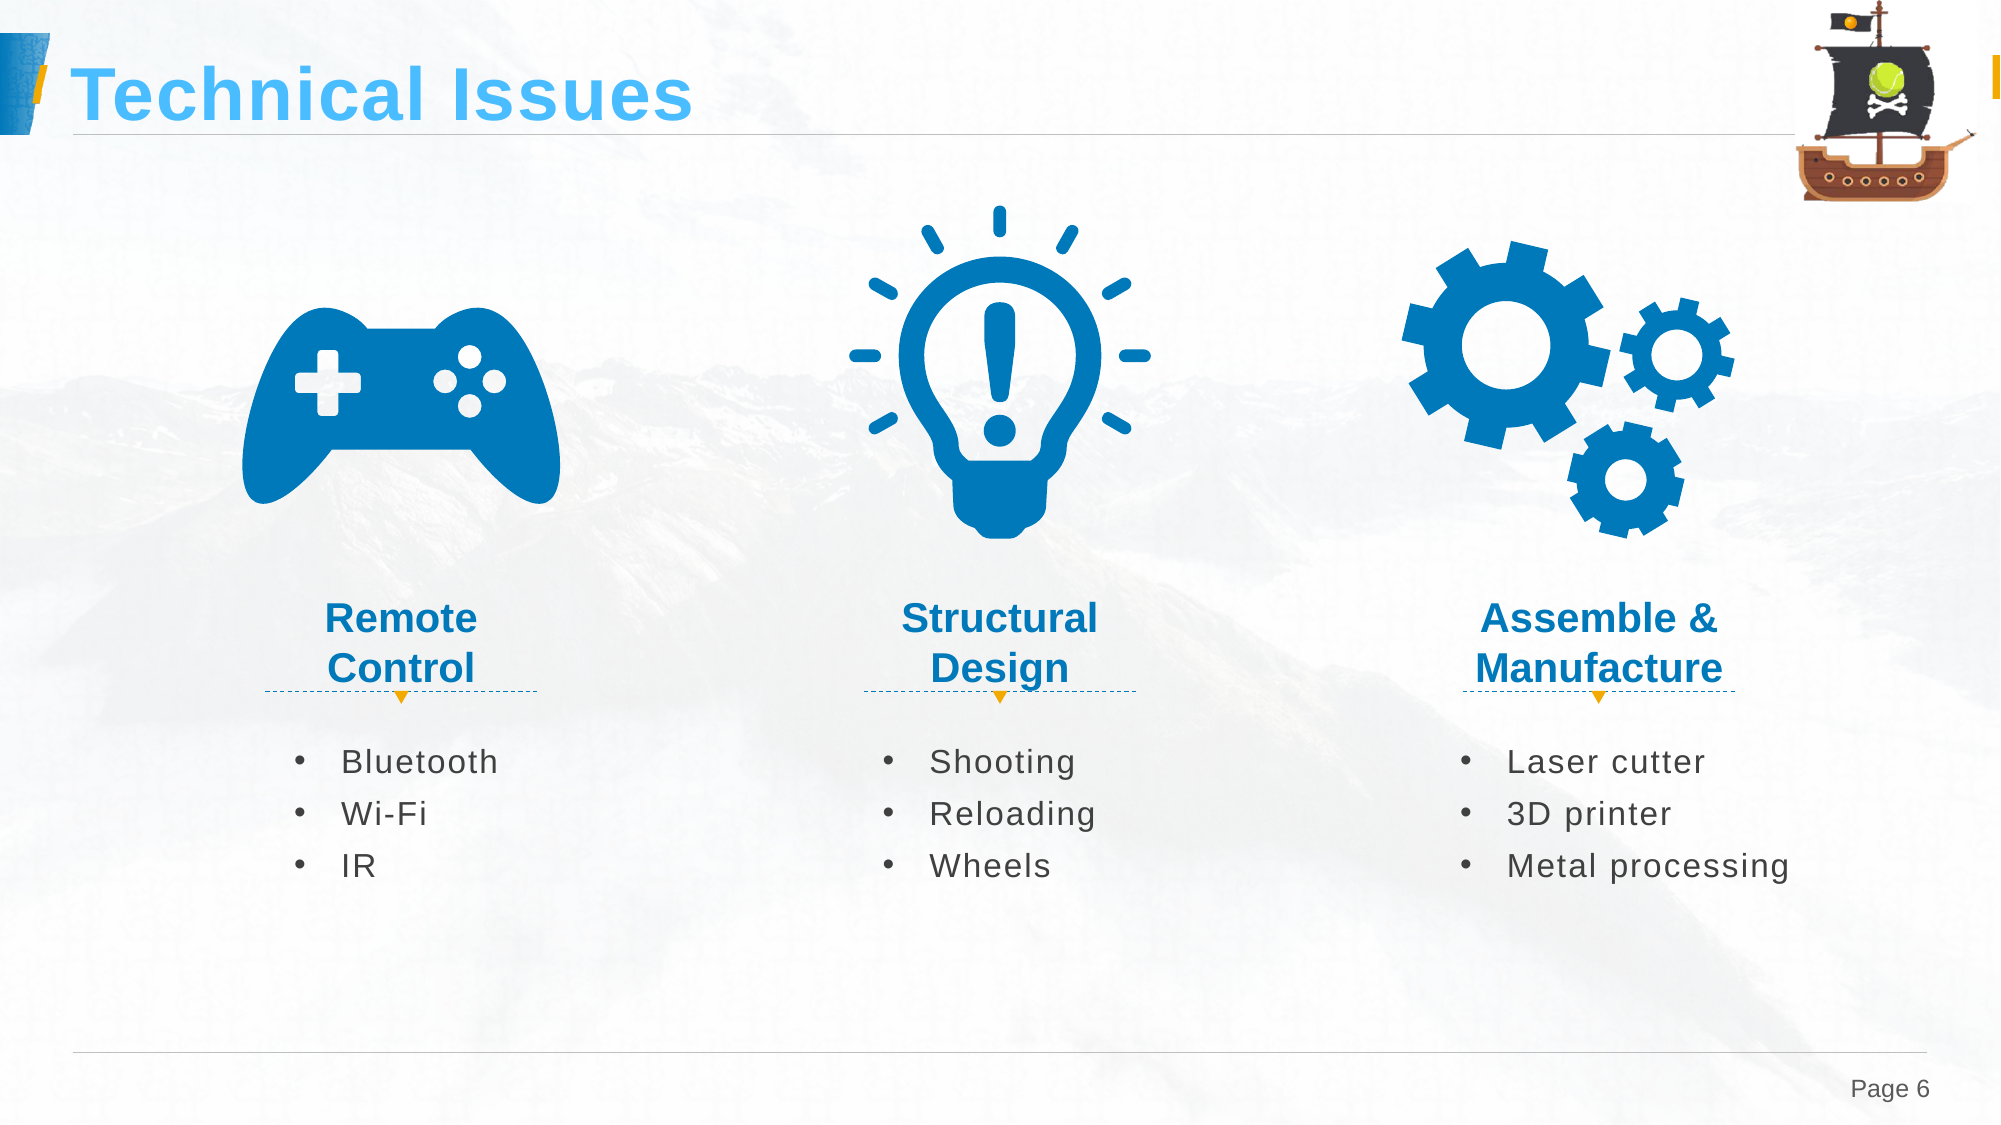

# Technical Issues

Remote Control
Structural Design
Assemble & Manufacture

Bluetooth
Wi-Fi
IR
Shooting
Reloading
Wheels

Laser cutter
3D printer
Metal processing
  Page 6